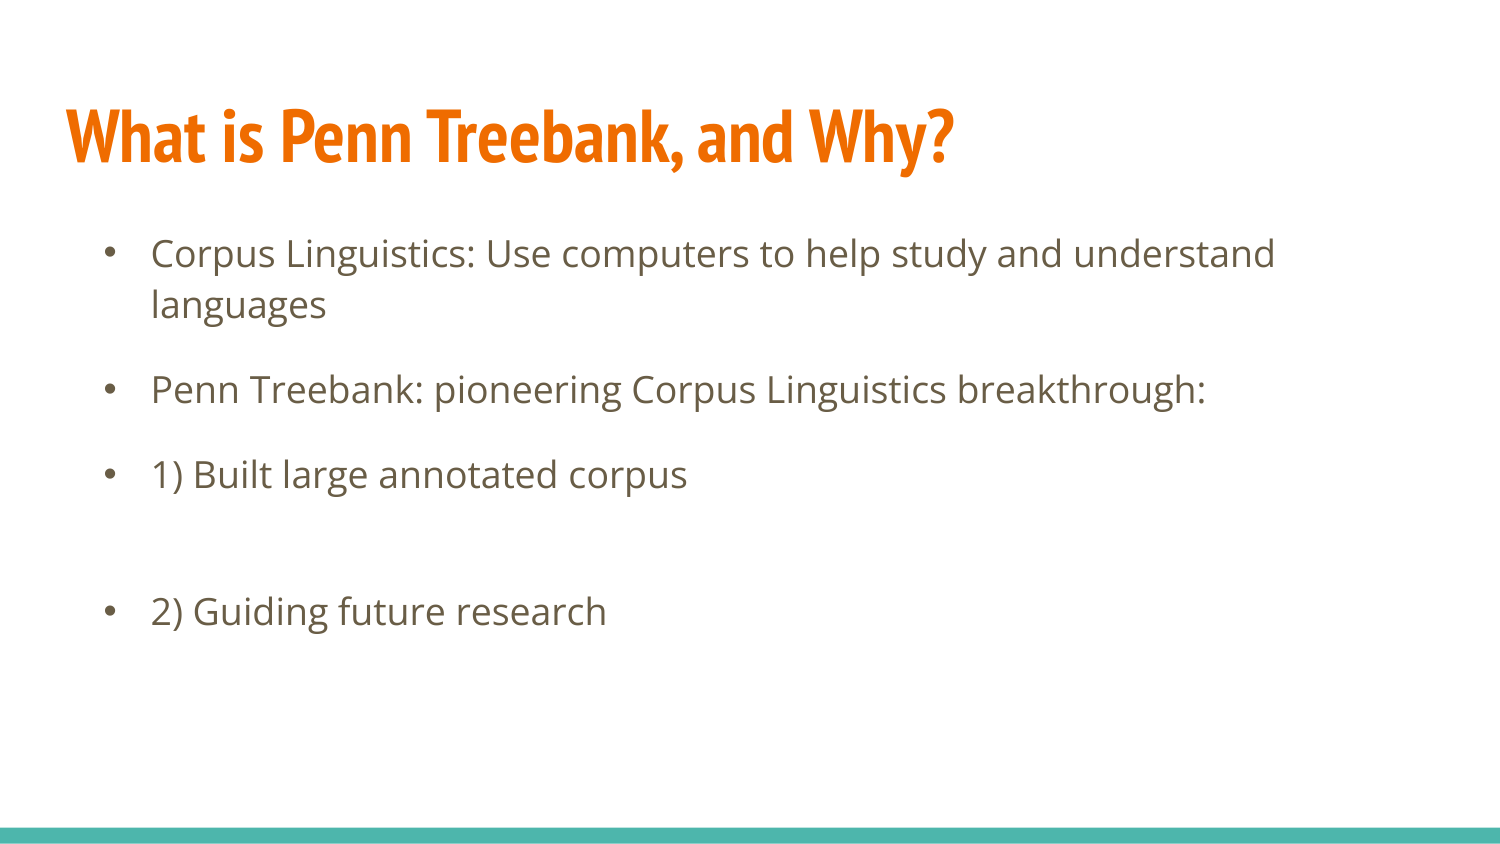

# What is Penn Treebank, and Why?
Corpus Linguistics: Use computers to help study and understand languages
Penn Treebank: pioneering Corpus Linguistics breakthrough:
1) Built large annotated corpus
2) Guiding future research